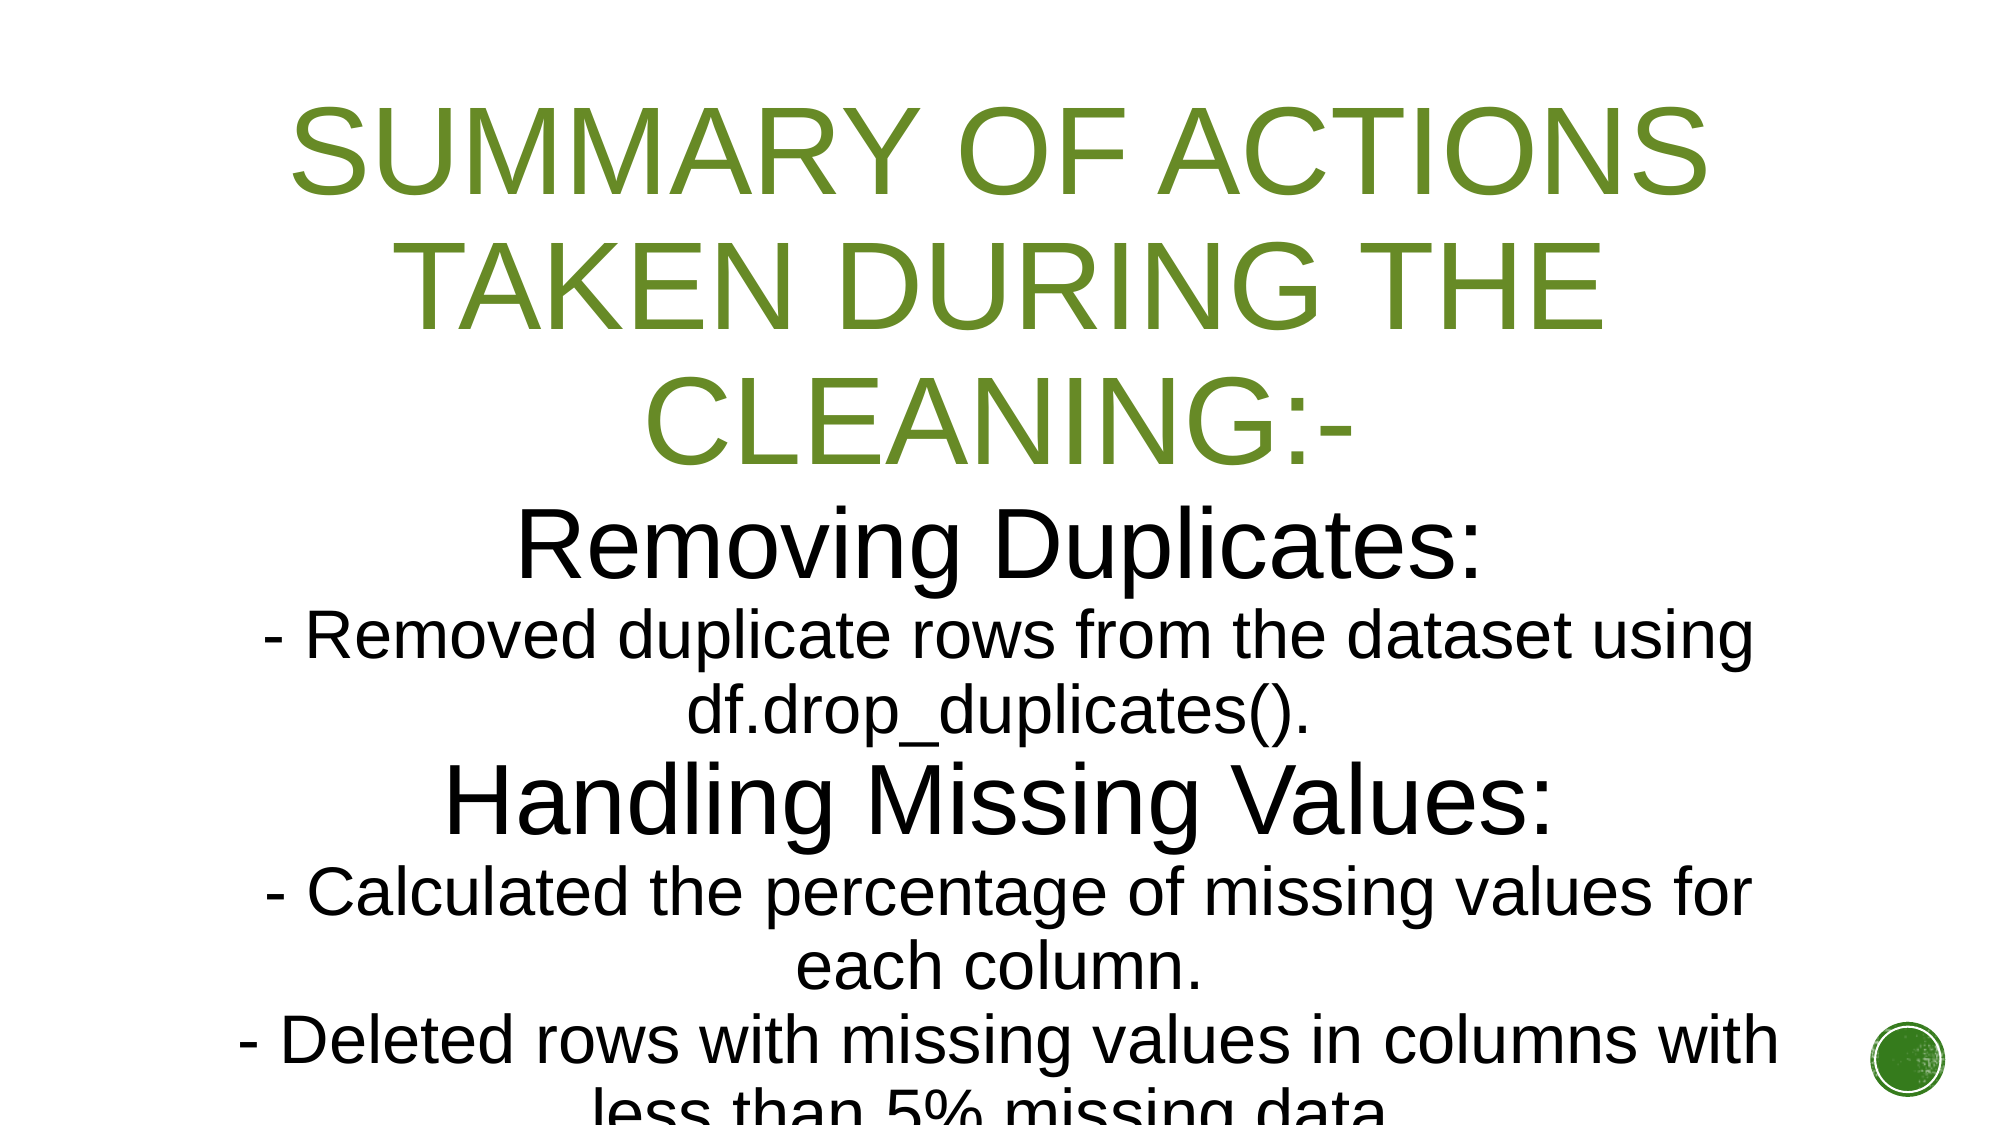

Summary of Actions Taken During the Cleaning:-
Removing Duplicates:
 - Removed duplicate rows from the dataset using df.drop_duplicates().
Handling Missing Values:
 - Calculated the percentage of missing values for each column.
 - Deleted rows with missing values in columns with less than 5% missing data.
 - Deleted columns with more than 40% missing values.